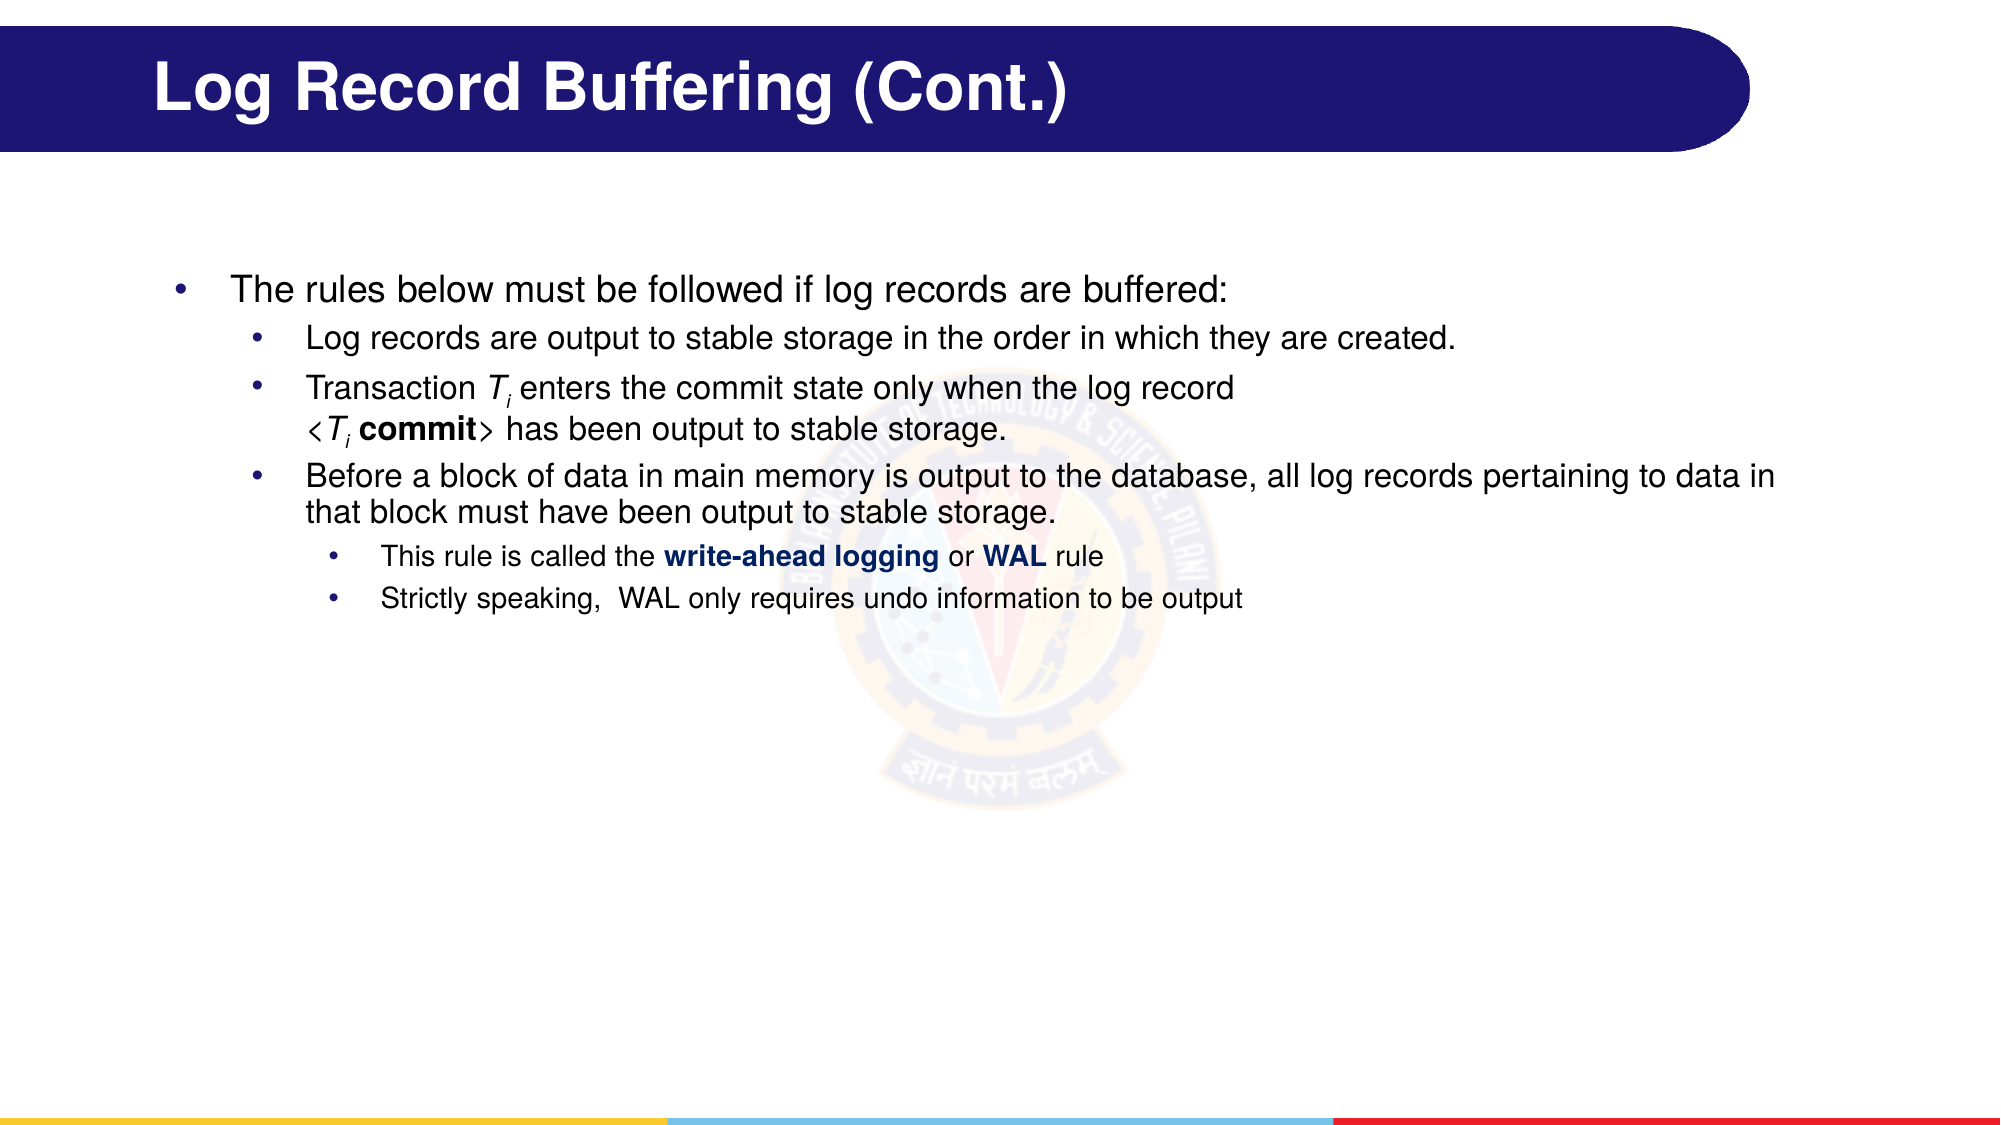

# Log Record Buffering (Cont.)

The rules below must be followed if log records are buffered:
Log records are output to stable storage in the order in which they are created.
Transaction Ti enters the commit state only when the log record
<Ti commit> has been output to stable storage.
Before a block of data in main memory is output to the database, all log records pertaining to data in that block must have been output to stable storage.
This rule is called the write-ahead logging or WAL rule
Strictly speaking,  WAL only requires undo information to be output